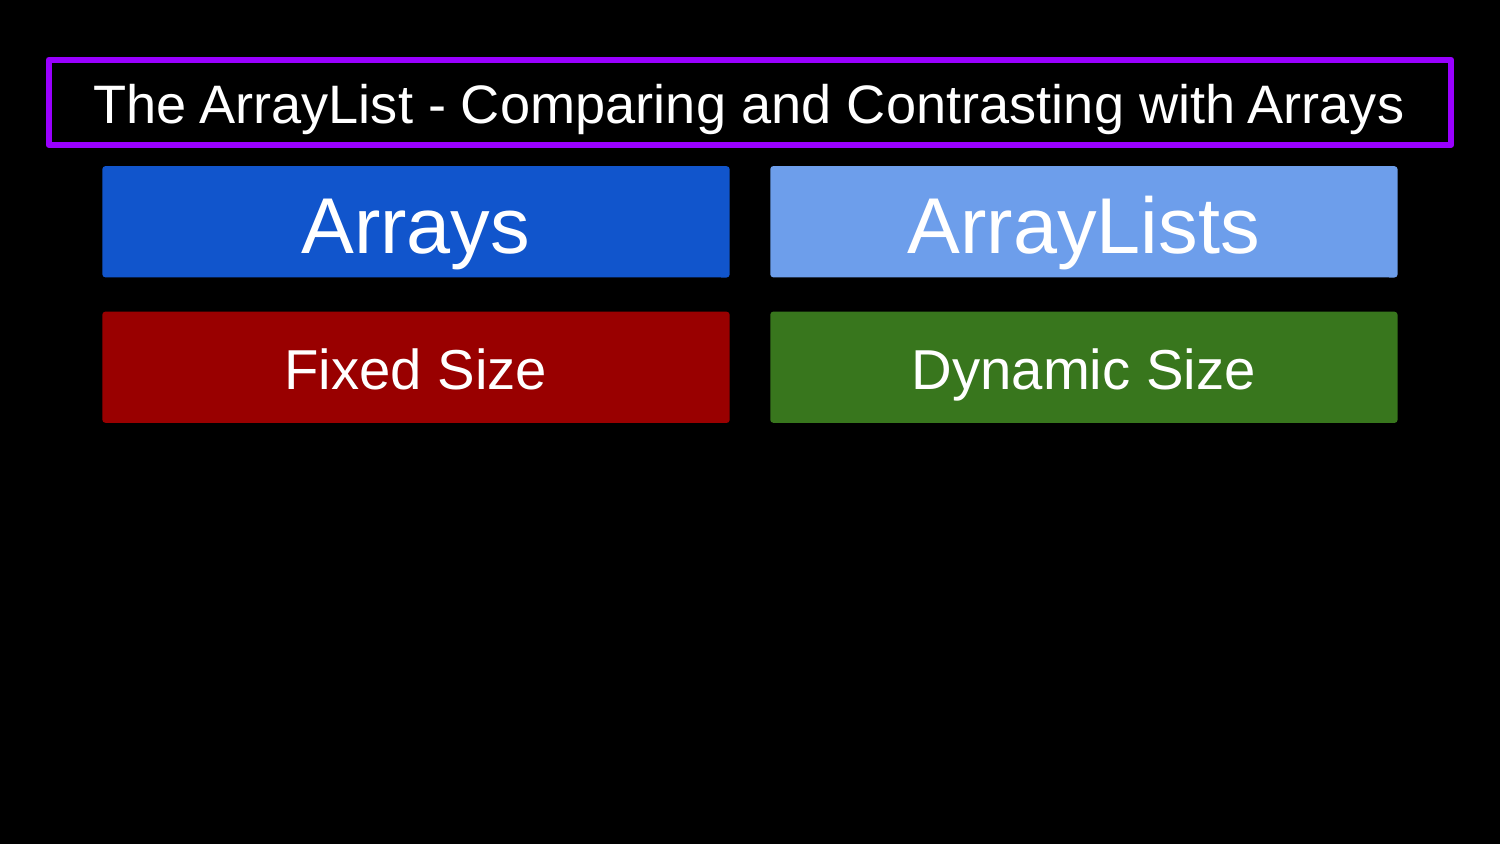

# The ArrayList - Comparing and Contrasting with Arrays
ArrayLists
Arrays
Dynamic Size
Fixed Size